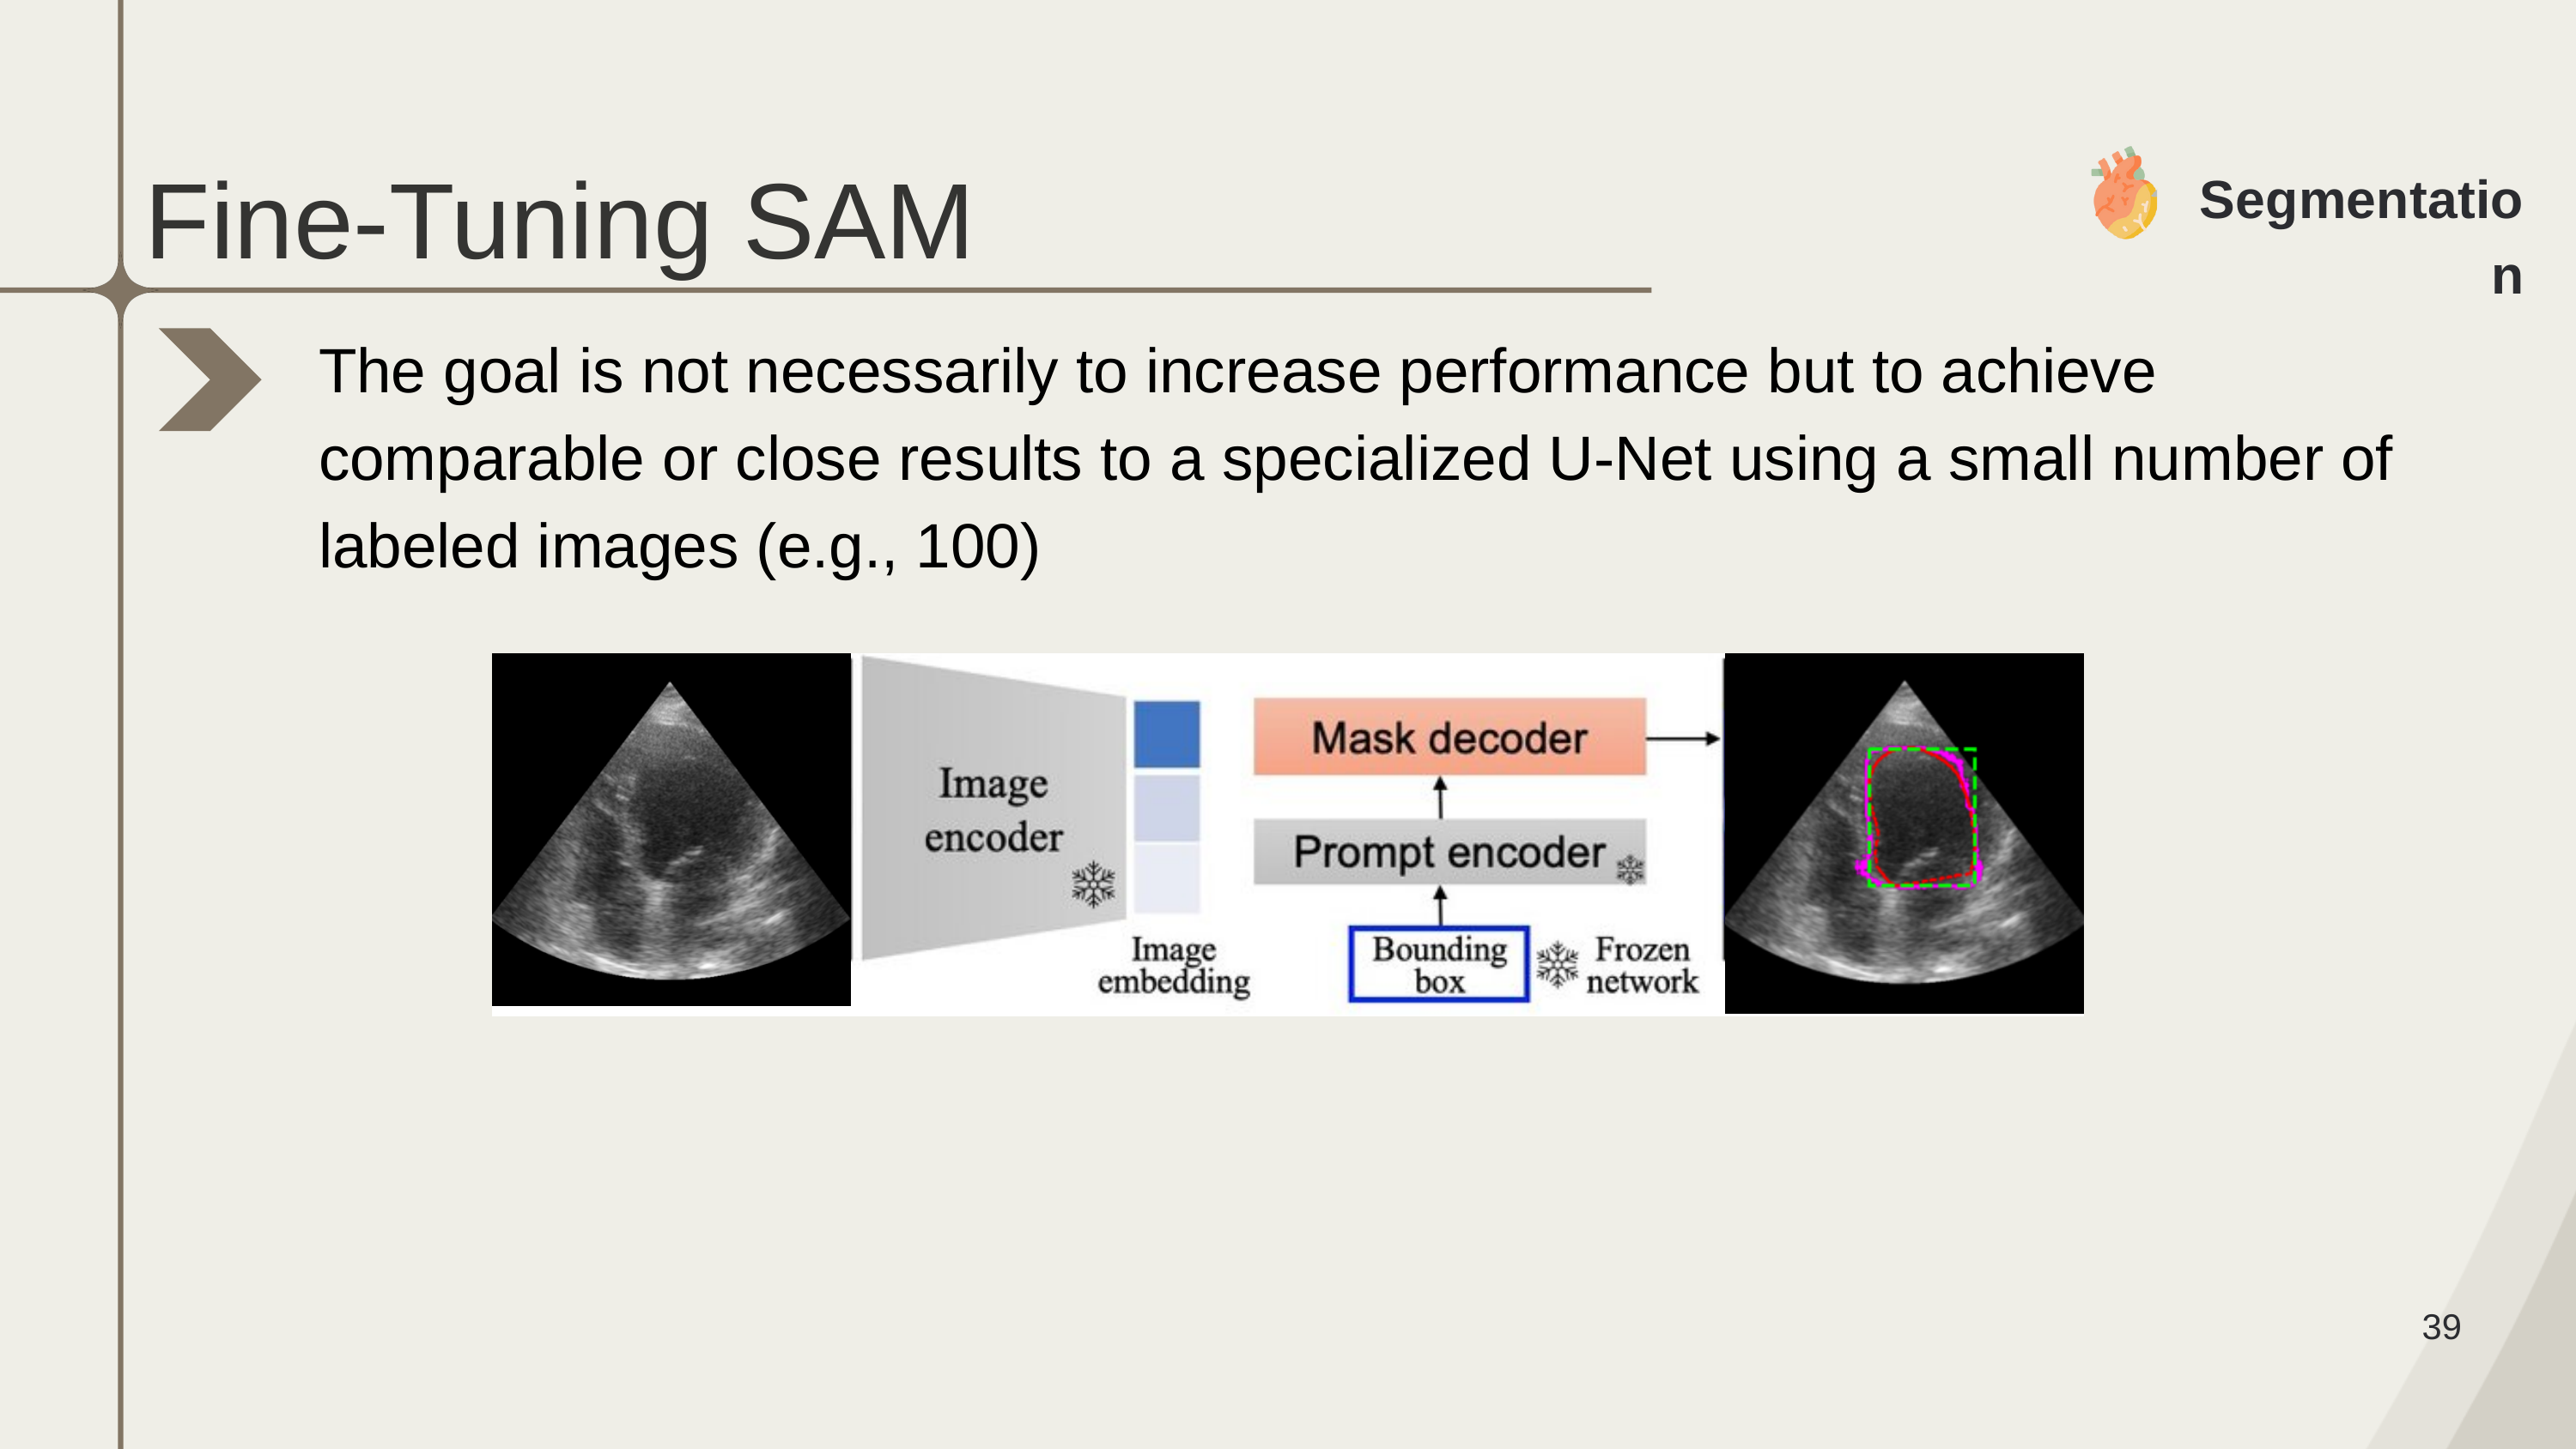

Fine-Tuning SAM

Segmentation

The goal is not necessarily to increase performance but to achieve comparable or close results to a specialized U-Net using a small number of labeled images (e.g., 100)

39